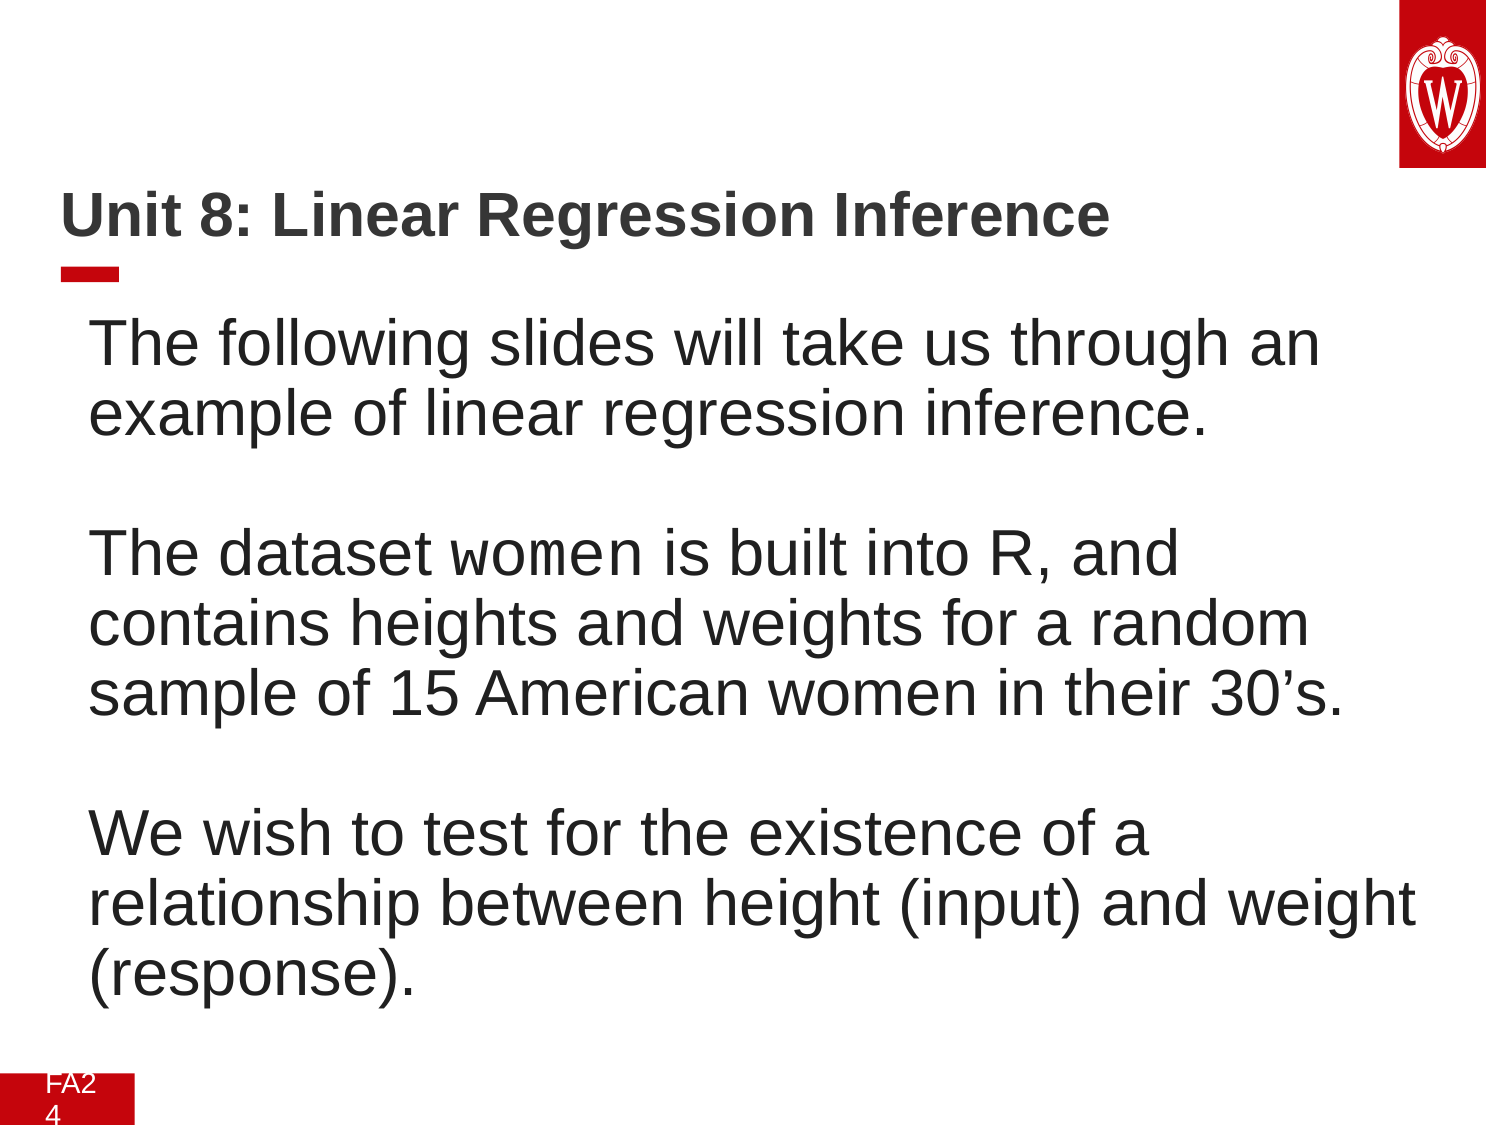

# Unit 8: Linear Regression Inference
The following slides will take us through an example of linear regression inference.
The dataset women is built into R, and contains heights and weights for a random sample of 15 American women in their 30’s.
We wish to test for the existence of a relationship between height (input) and weight (response).

FA24